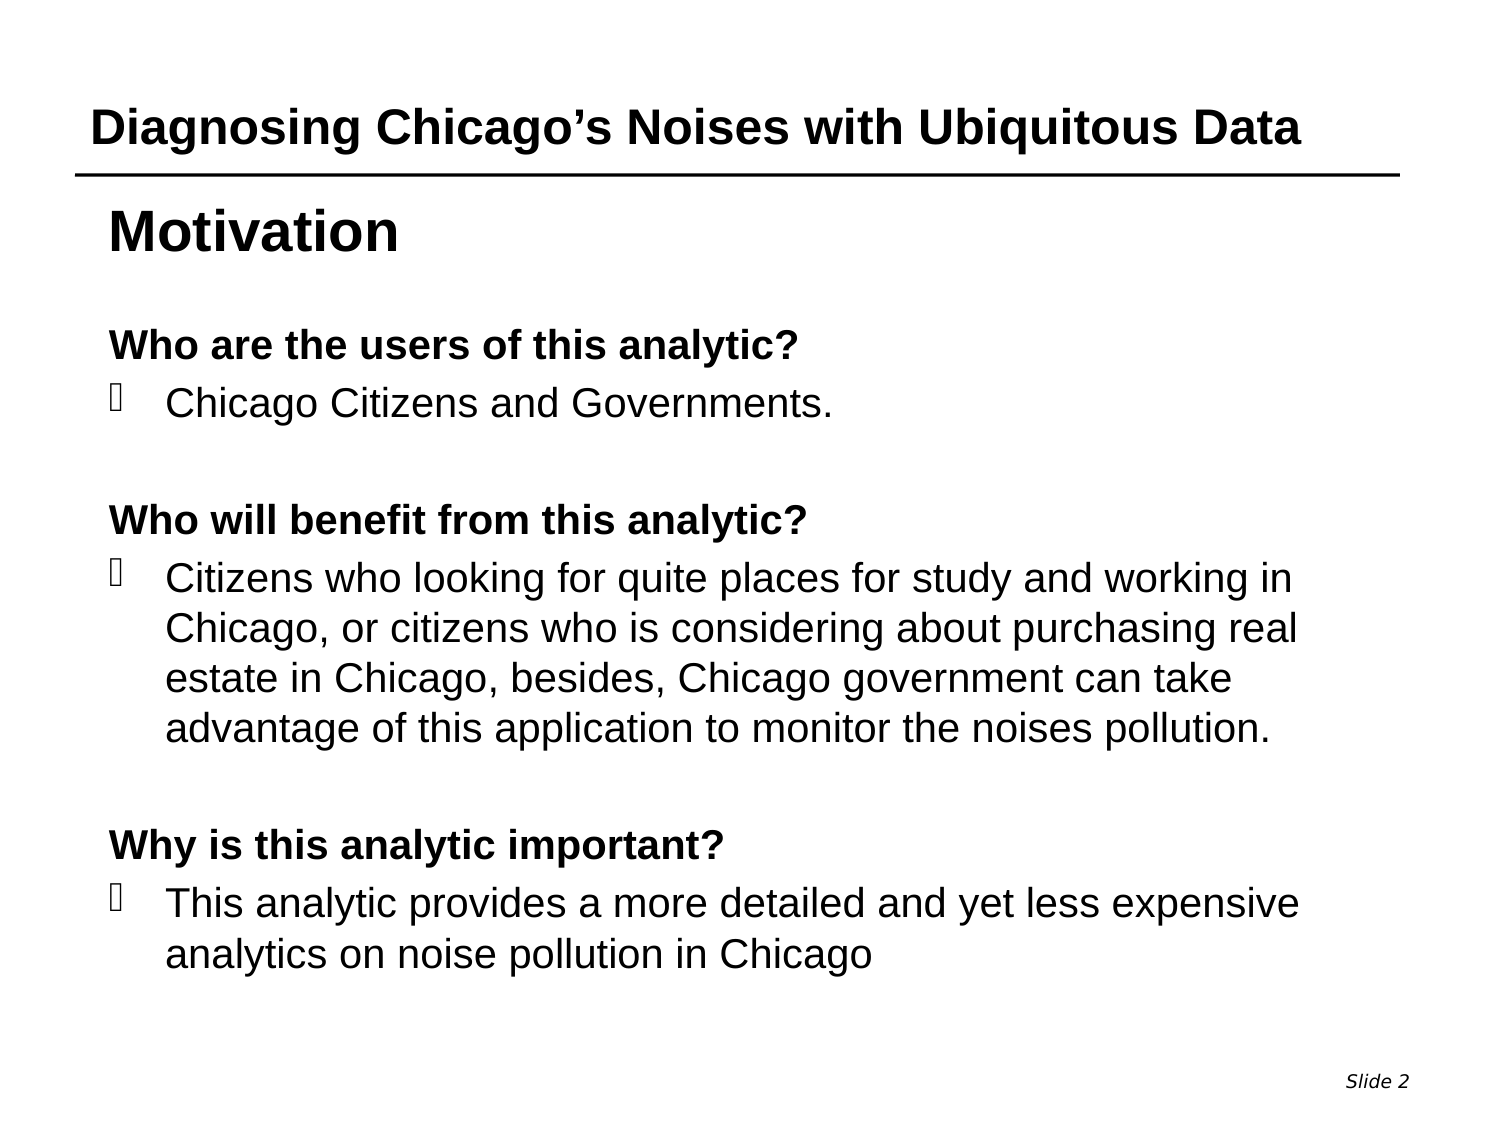

# Diagnosing Chicago’s Noises with Ubiquitous Data
Motivation

Who are the users of this analytic?
Chicago Citizens and Governments.

Who will benefit from this analytic?
Citizens who looking for quite places for study and working in Chicago, or citizens who is considering about purchasing real estate in Chicago, besides, Chicago government can take advantage of this application to monitor the noises pollution.

Why is this analytic important?
This analytic provides a more detailed and yet less expensive analytics on noise pollution in Chicago

Slide 2